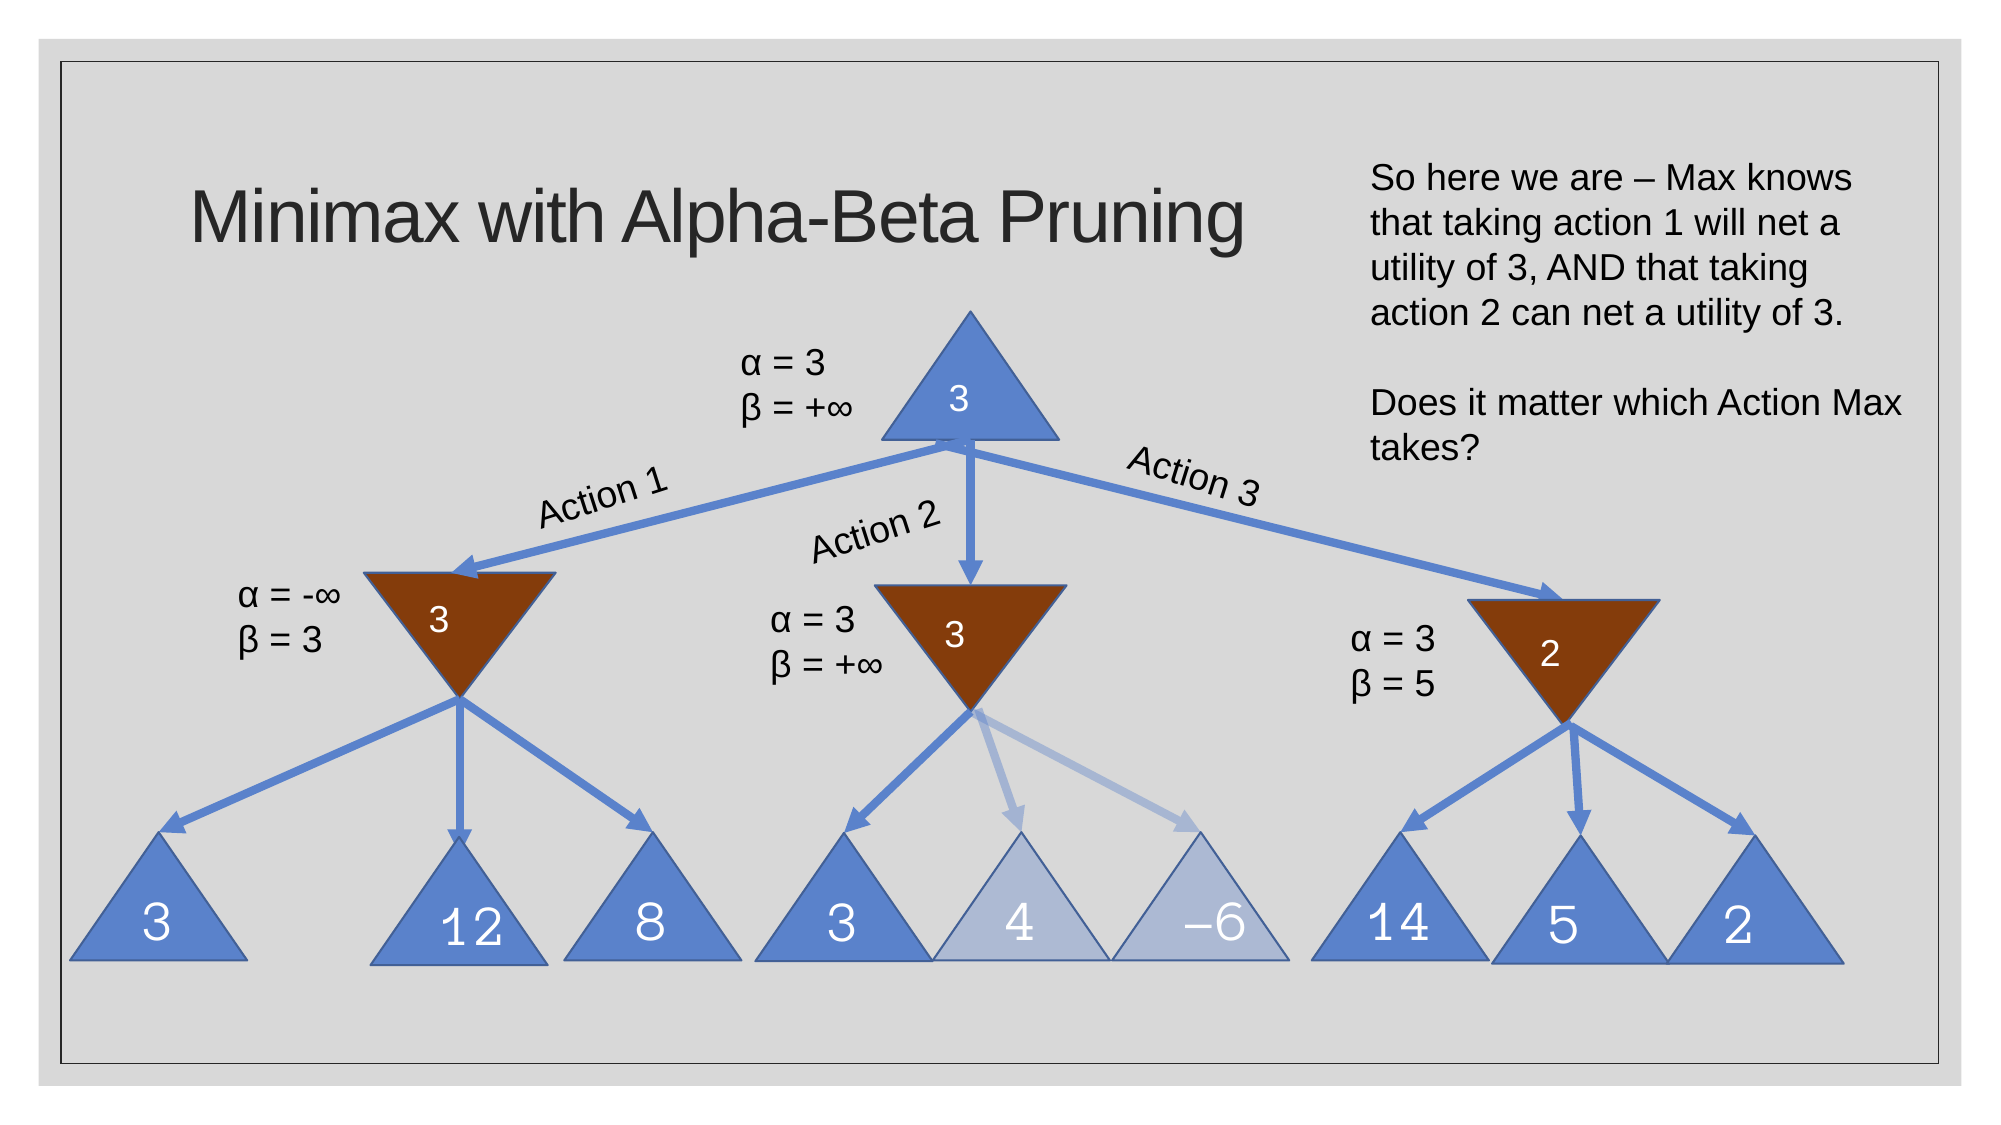

# Minimax with Alpha-Beta Pruning
So here we are – Max knows that taking action 1 will net a utility of 3, AND that taking action 2 can net a utility of 3.

Does it matter which Action Max takes?

α = 3
β = +∞
3
Action 3
Action 1
Action 2
α = -∞
β = 3

3
α = 3
β = +∞

3
α = 3
β = 5
2

3

8

4

-6

14

3

5

2

12